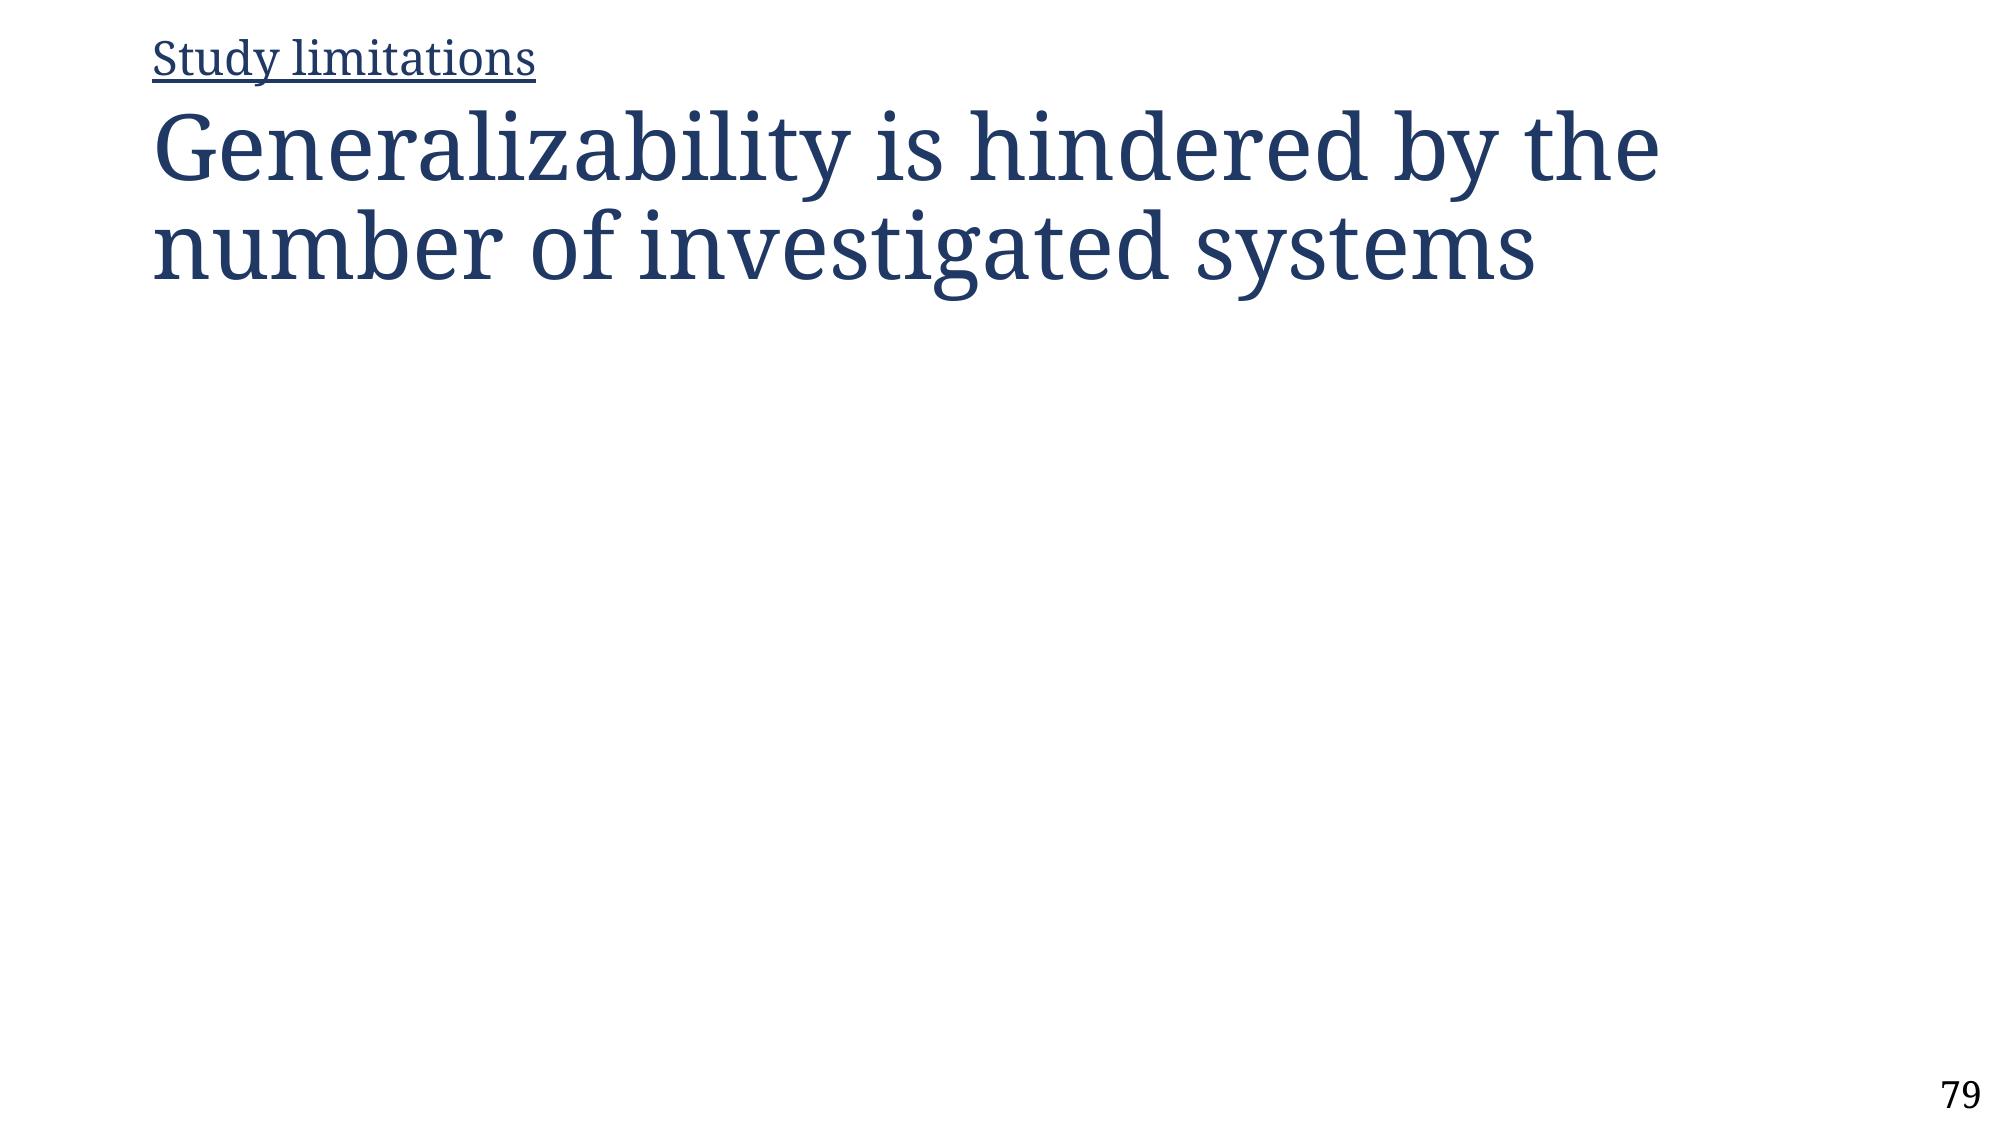

Study limitations
# Generalizability is hindered by the number of investigated systems

79